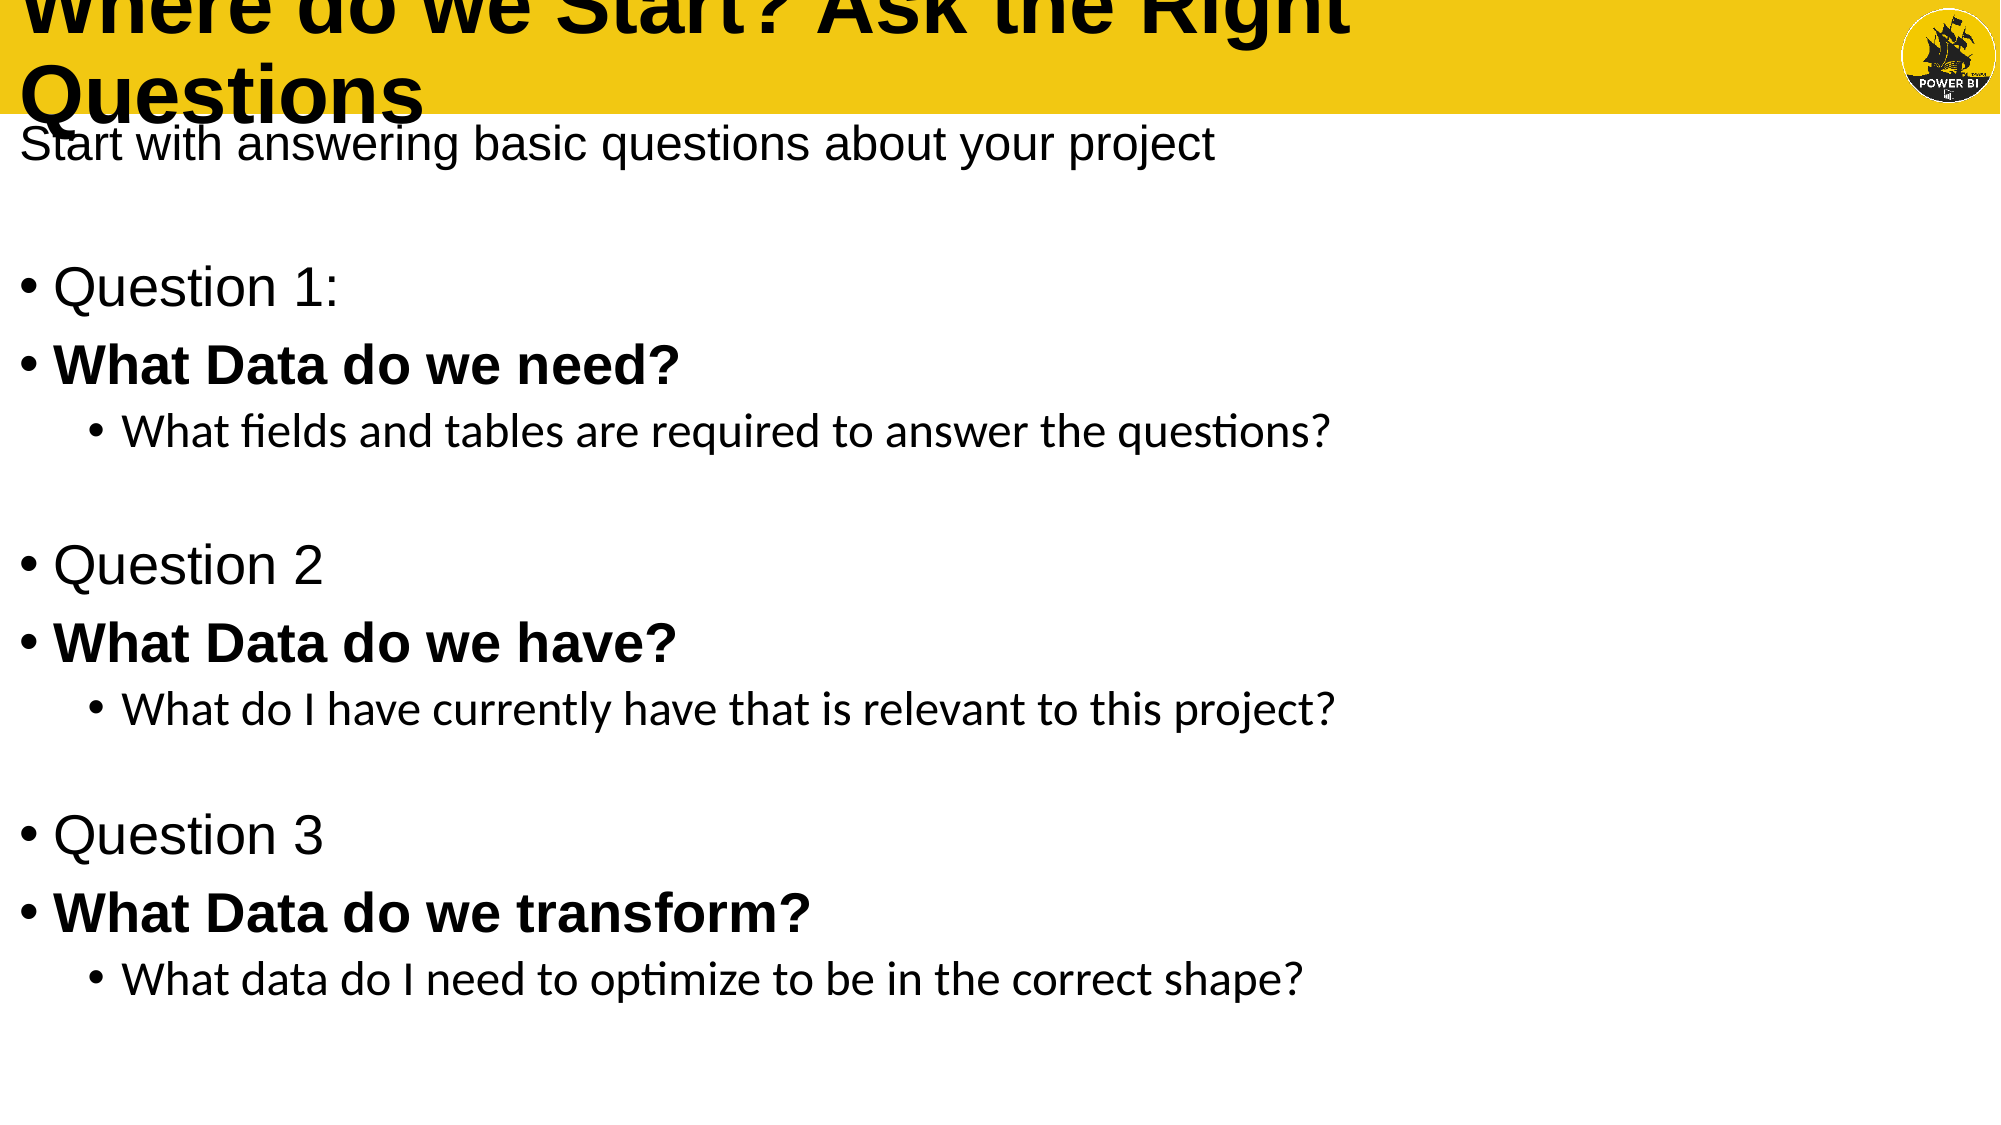

# Where do we Start? Ask the Right Questions
Start with answering basic questions about your project

Question 1:
What Data do we need?
What fields and tables are required to answer the questions?
Question 2
What Data do we have?
What do I have currently have that is relevant to this project?
Question 3
What Data do we transform?
What data do I need to optimize to be in the correct shape?